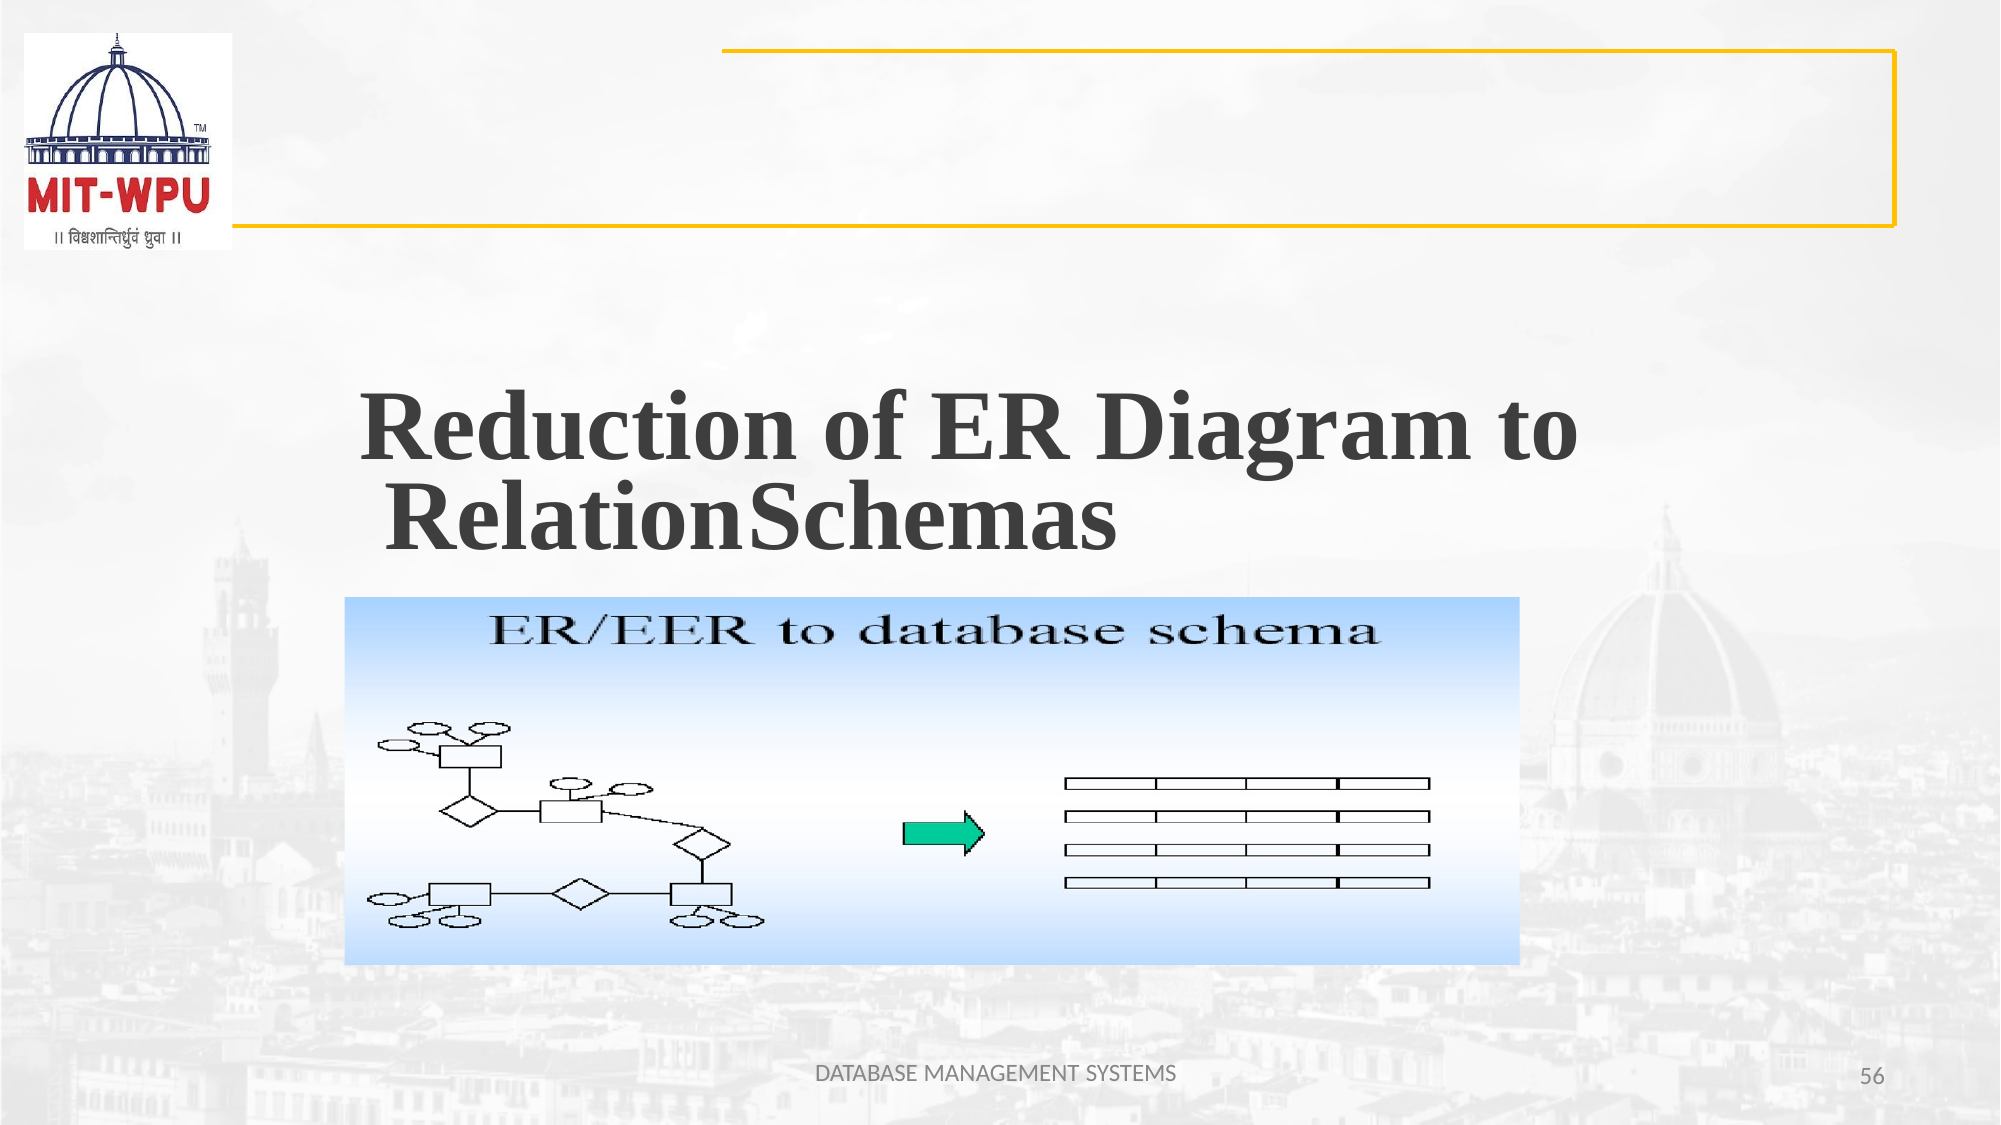

# Reduction of ER Diagram to  Relation	Schemas

DATABASE MANAGEMENT SYSTEMS
56